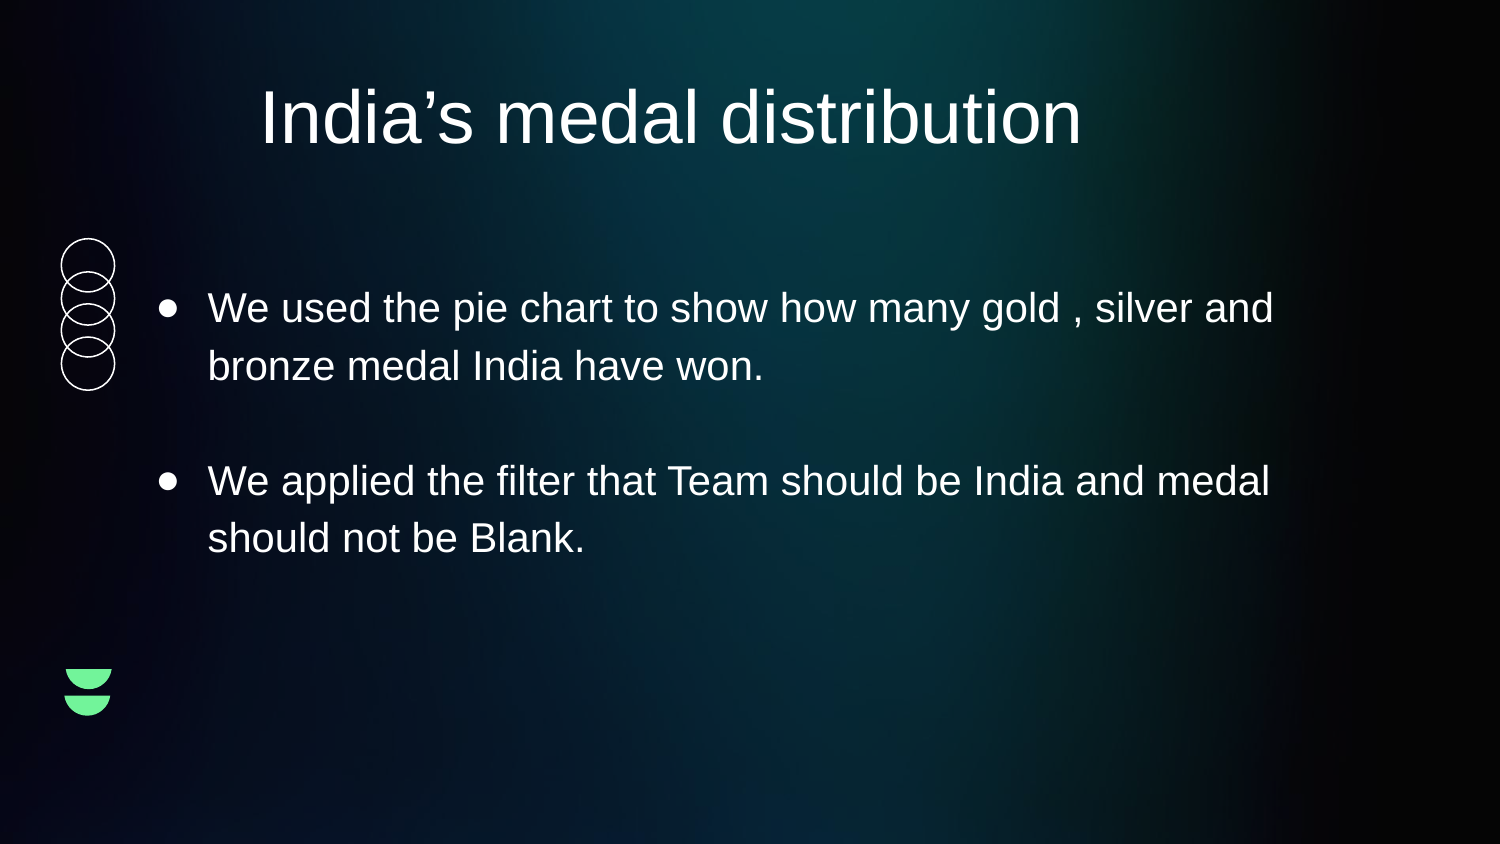

# India’s medal distribution
We used the pie chart to show how many gold , silver and bronze medal India have won.

We applied the filter that Team should be India and medal should not be Blank.